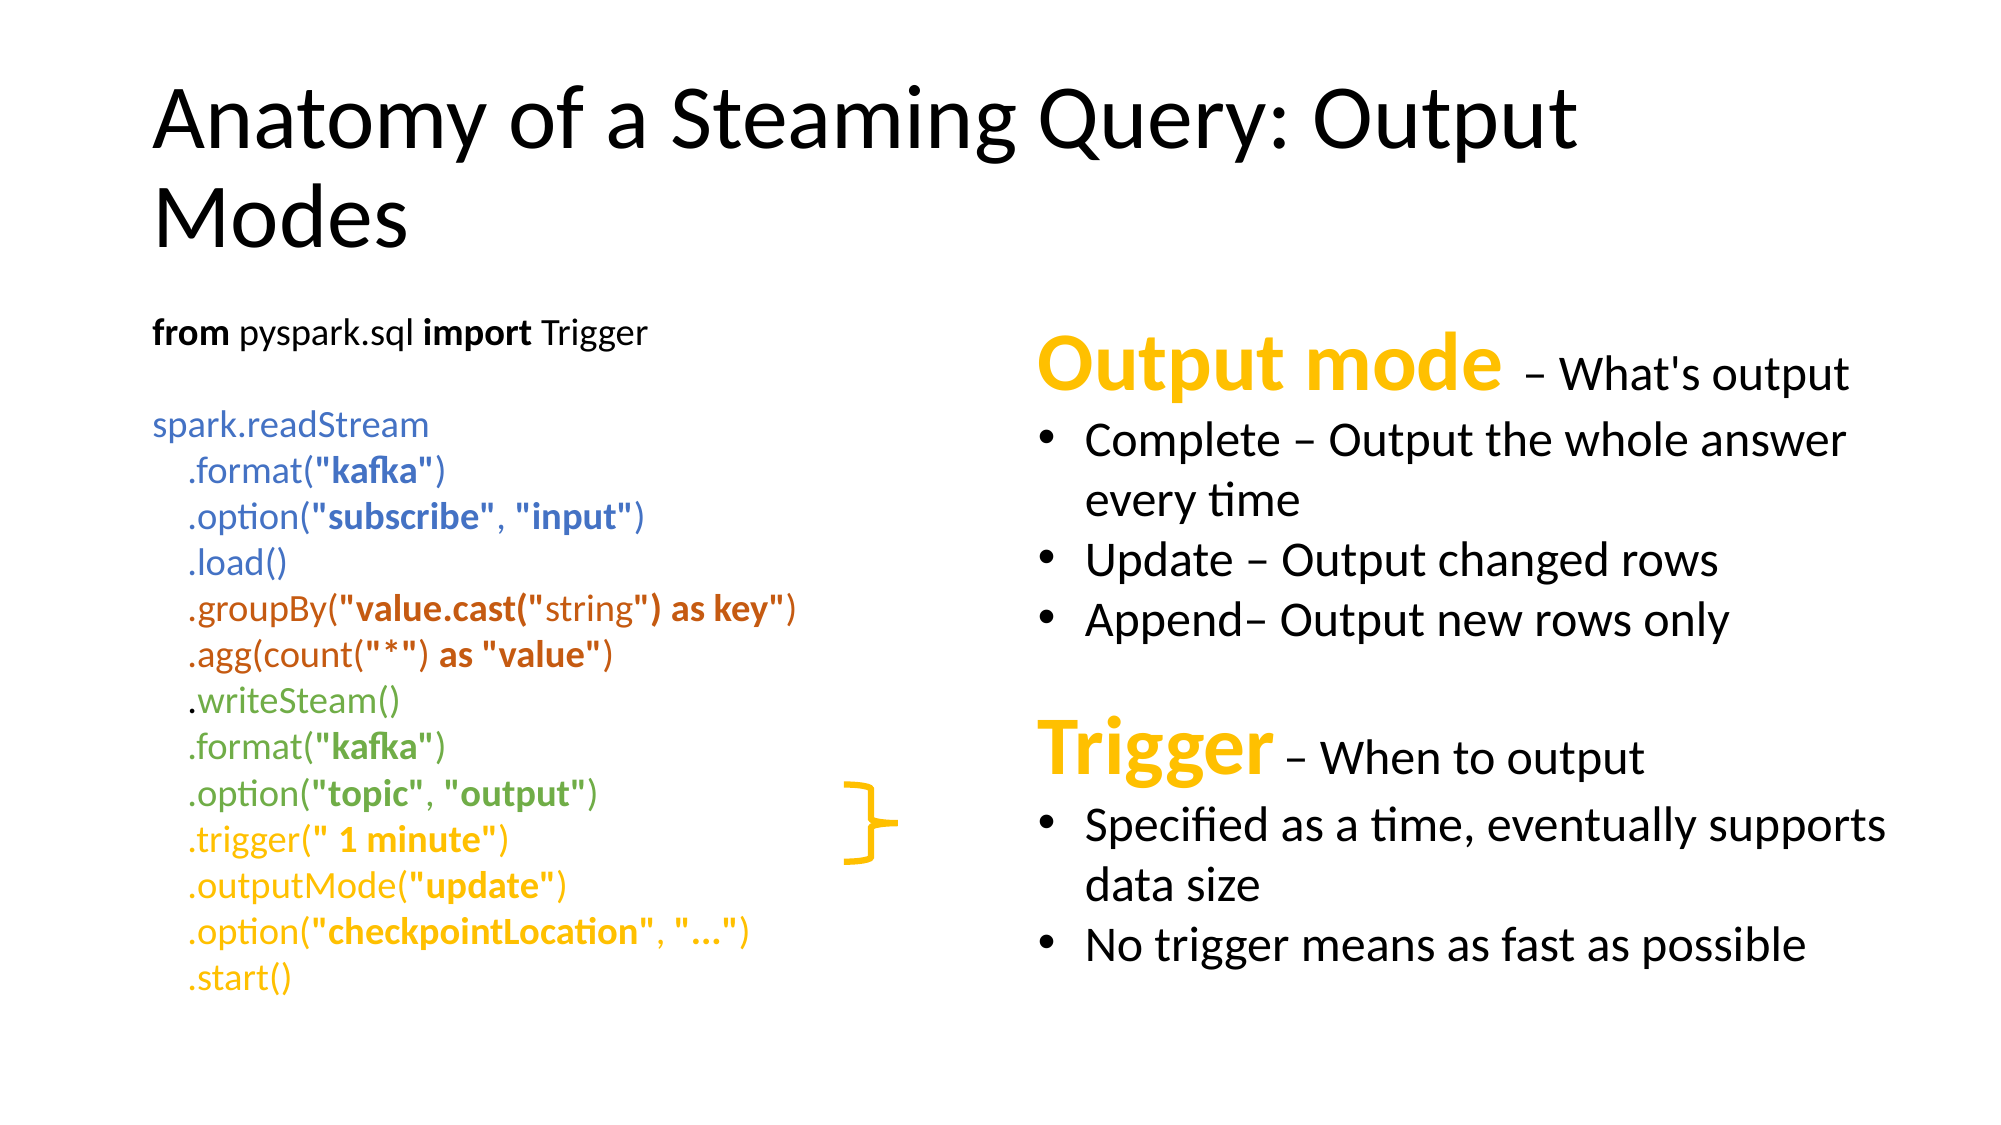

# Anatomy of a Steaming Query: Output Modes
from pyspark.sql import Trigger
spark.readStream
    .format("kafka")
    .option("subscribe", "input")
    .load()
    .groupBy("value.cast("string") as key")
    .agg(count("*") as "value")
    .writeSteam()
    .format("kafka")
    .option("topic", "output")
    .trigger(" 1 minute")
    .outputMode("update")
    .option("checkpointLocation", "...")
    .start()
Output mode – What's output
Complete – Output the whole answer every time
Update – Output changed rows
Append– Output new rows only

Trigger – When to output
Specified as a time, eventually supports data size
No trigger means as fast as possible